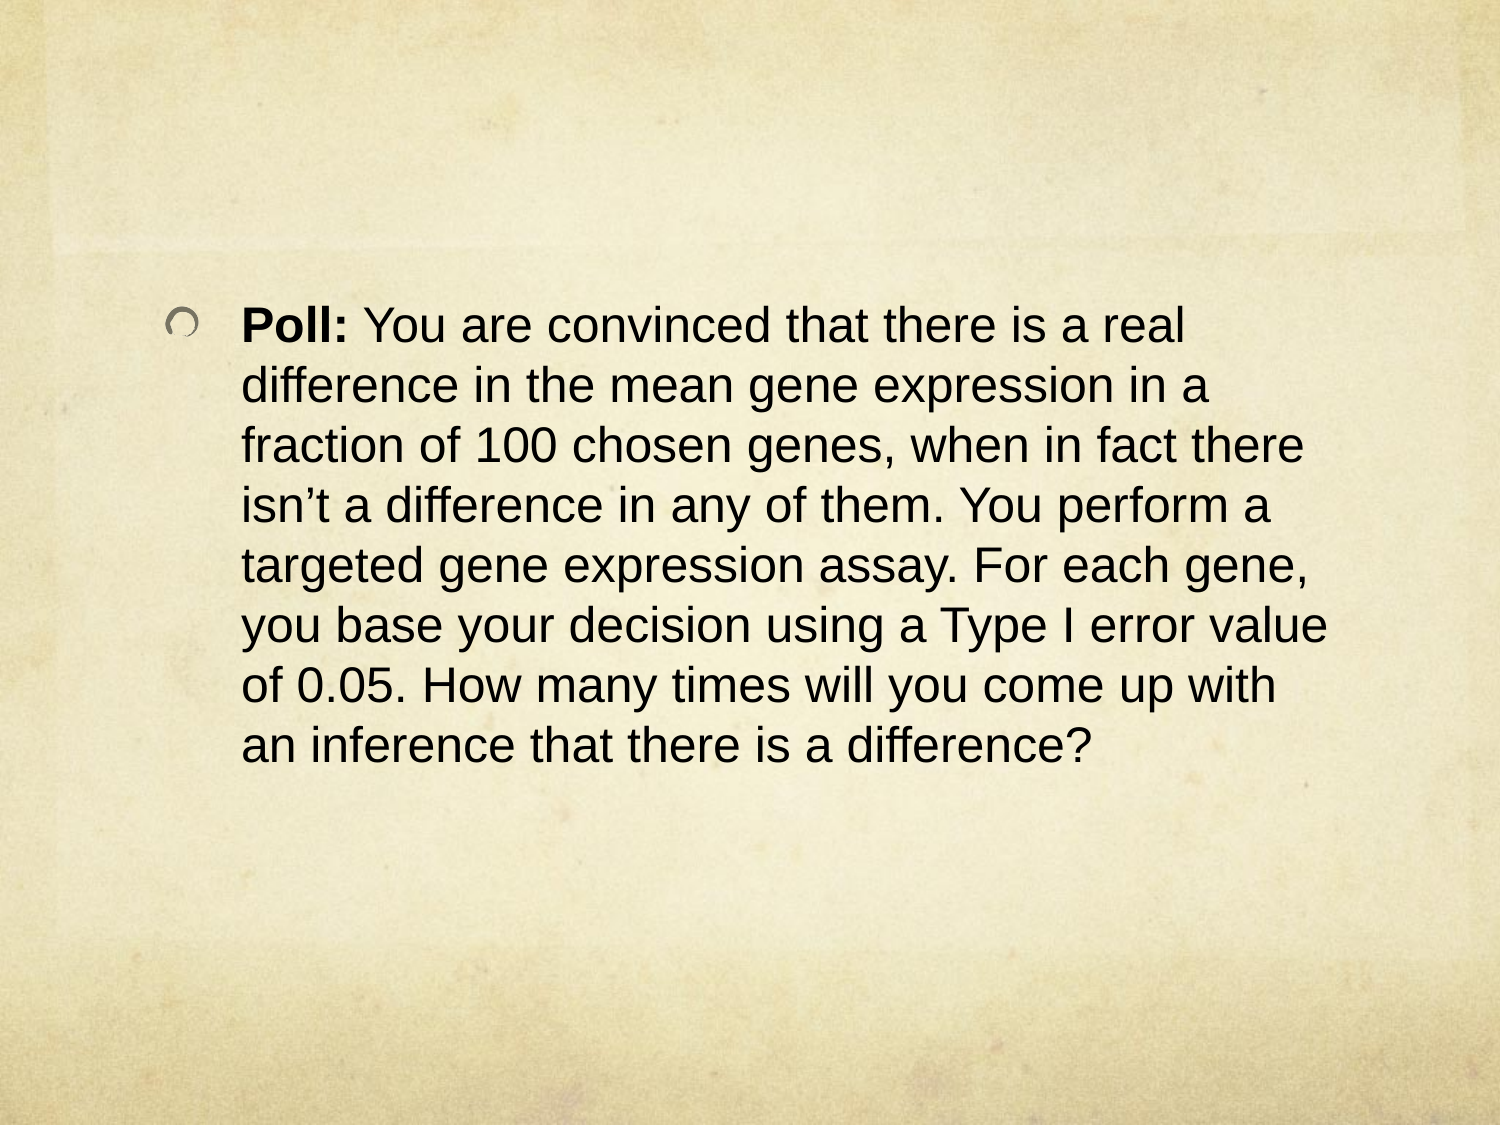

#
Poll: You are convinced that there is a real difference in the mean gene expression in a fraction of 100 chosen genes, when in fact there isn’t a difference in any of them. You perform a targeted gene expression assay. For each gene, you base your decision using a Type I error value of 0.05. How many times will you come up with an inference that there is a difference?